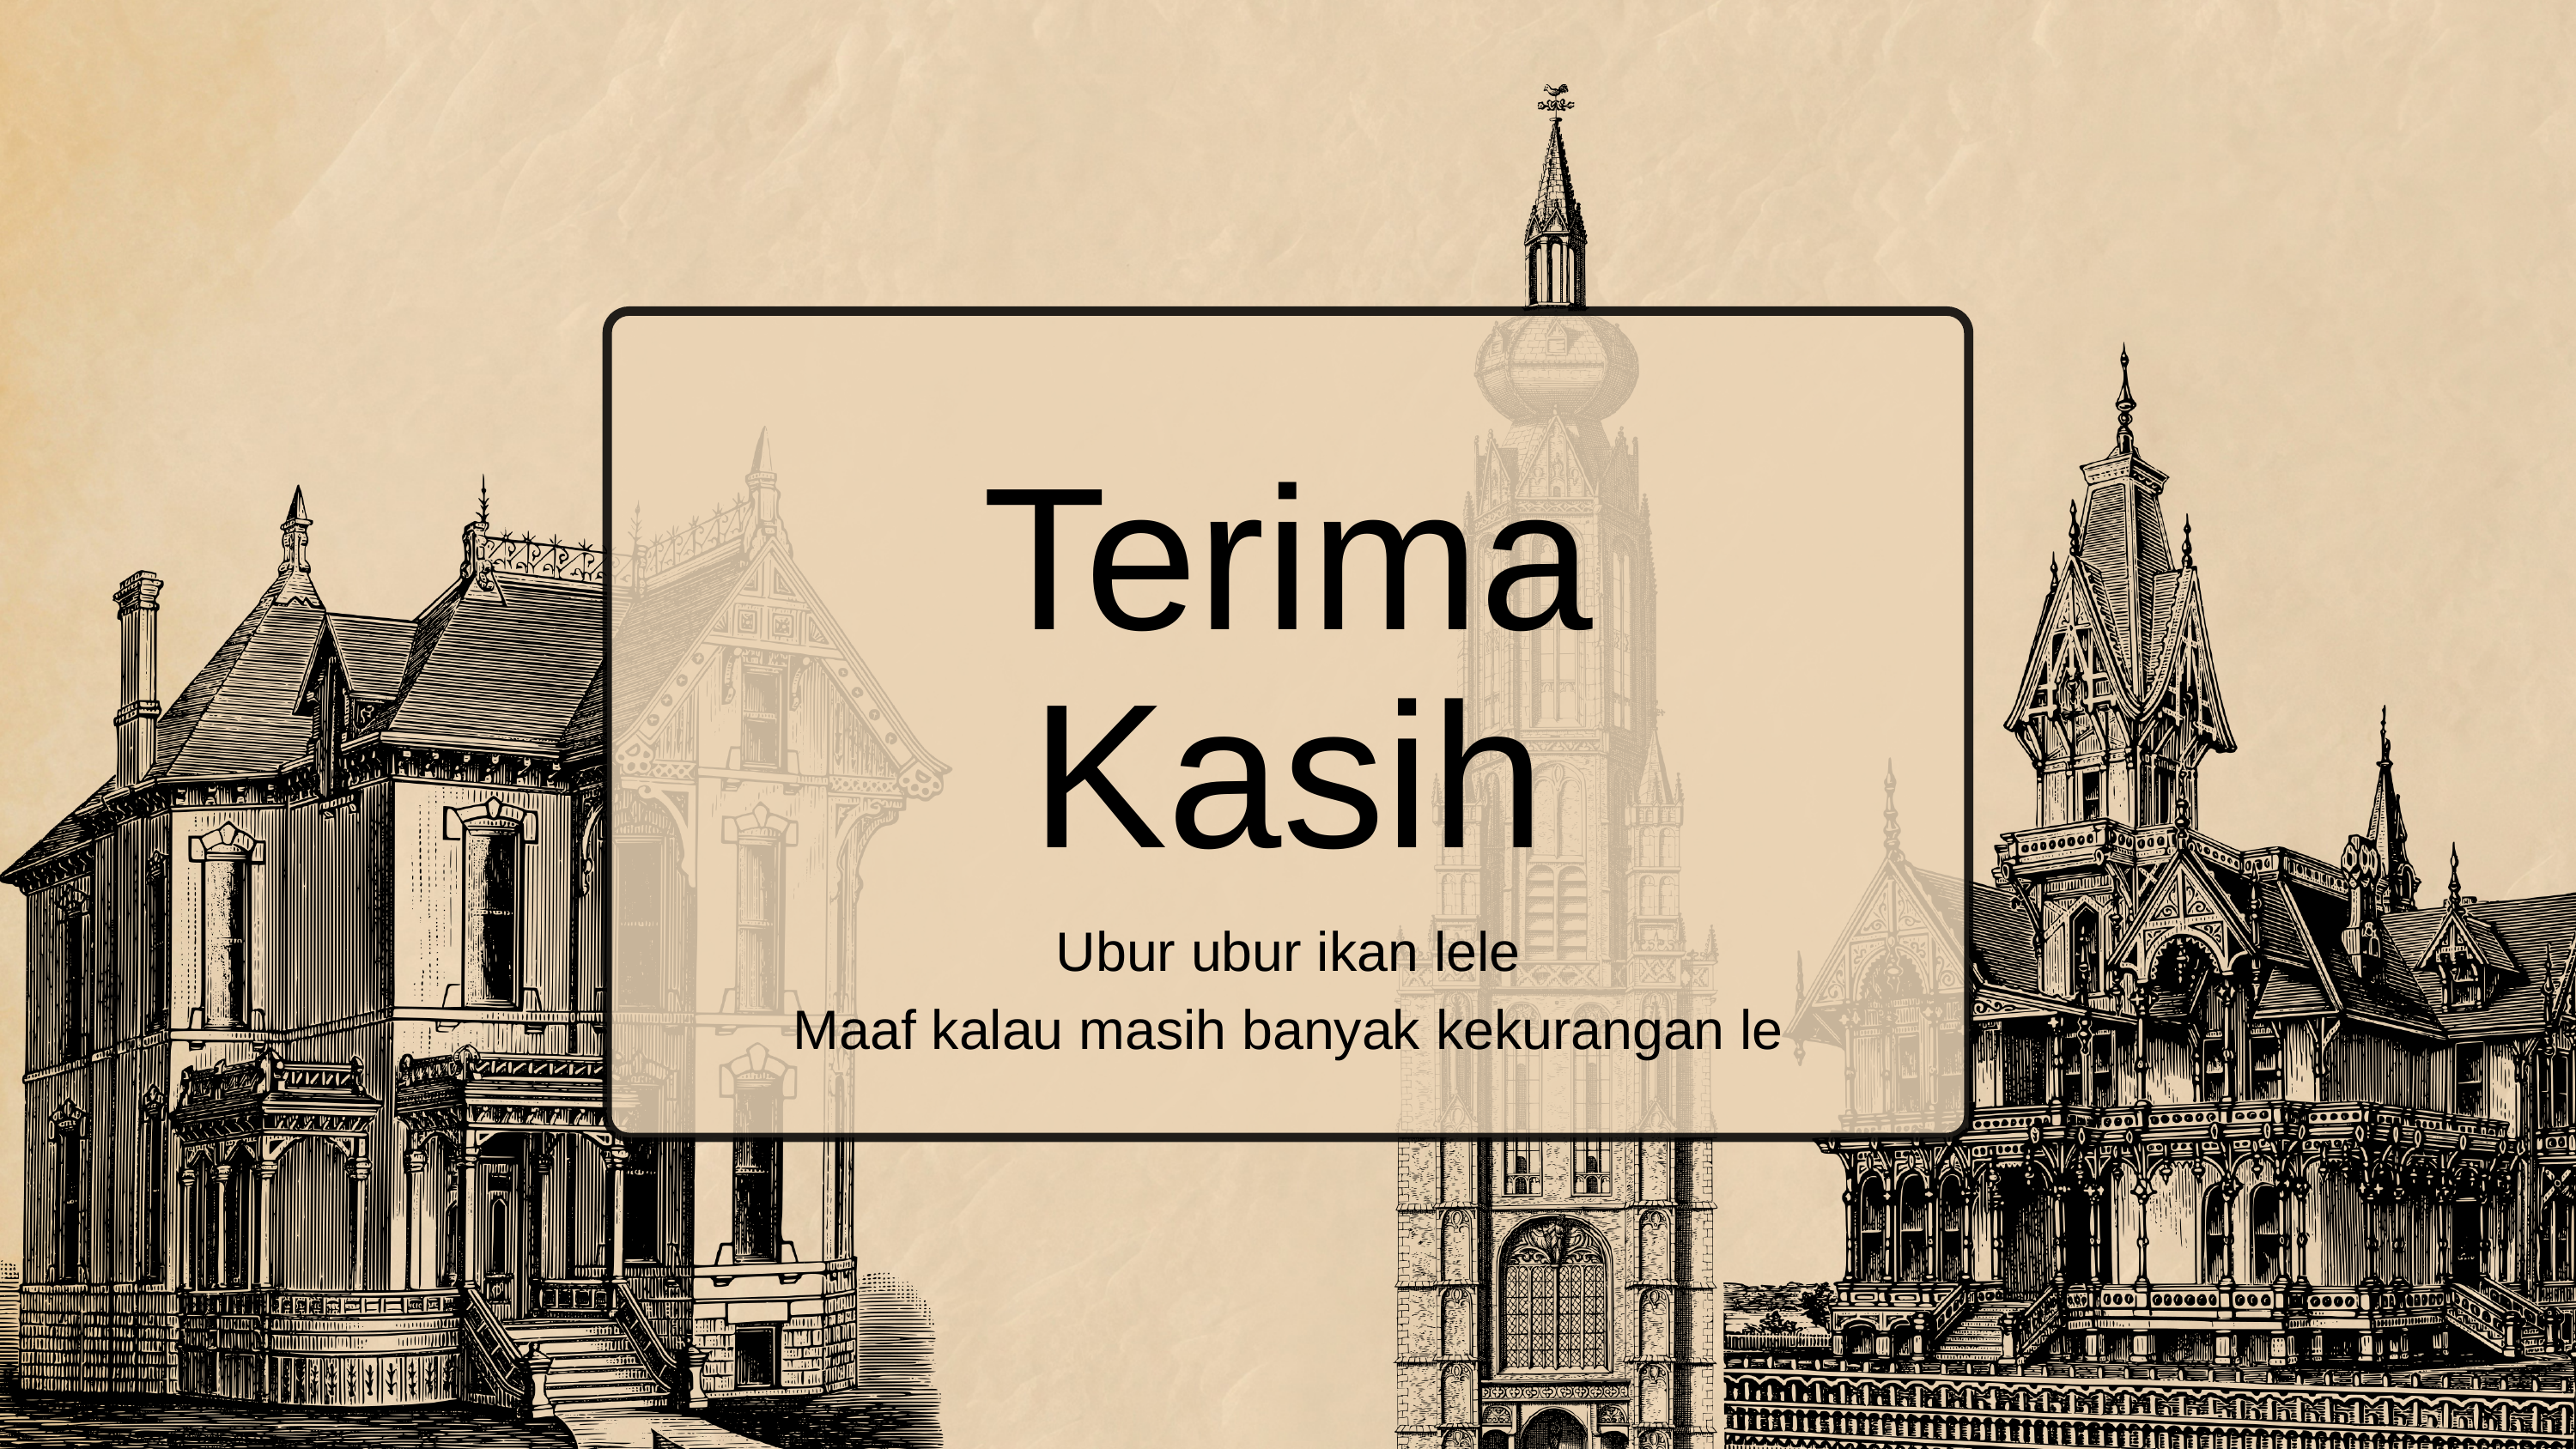

Terima

Kasih
Ubur ubur ikan lele
Maaf kalau masih banyak kekurangan le